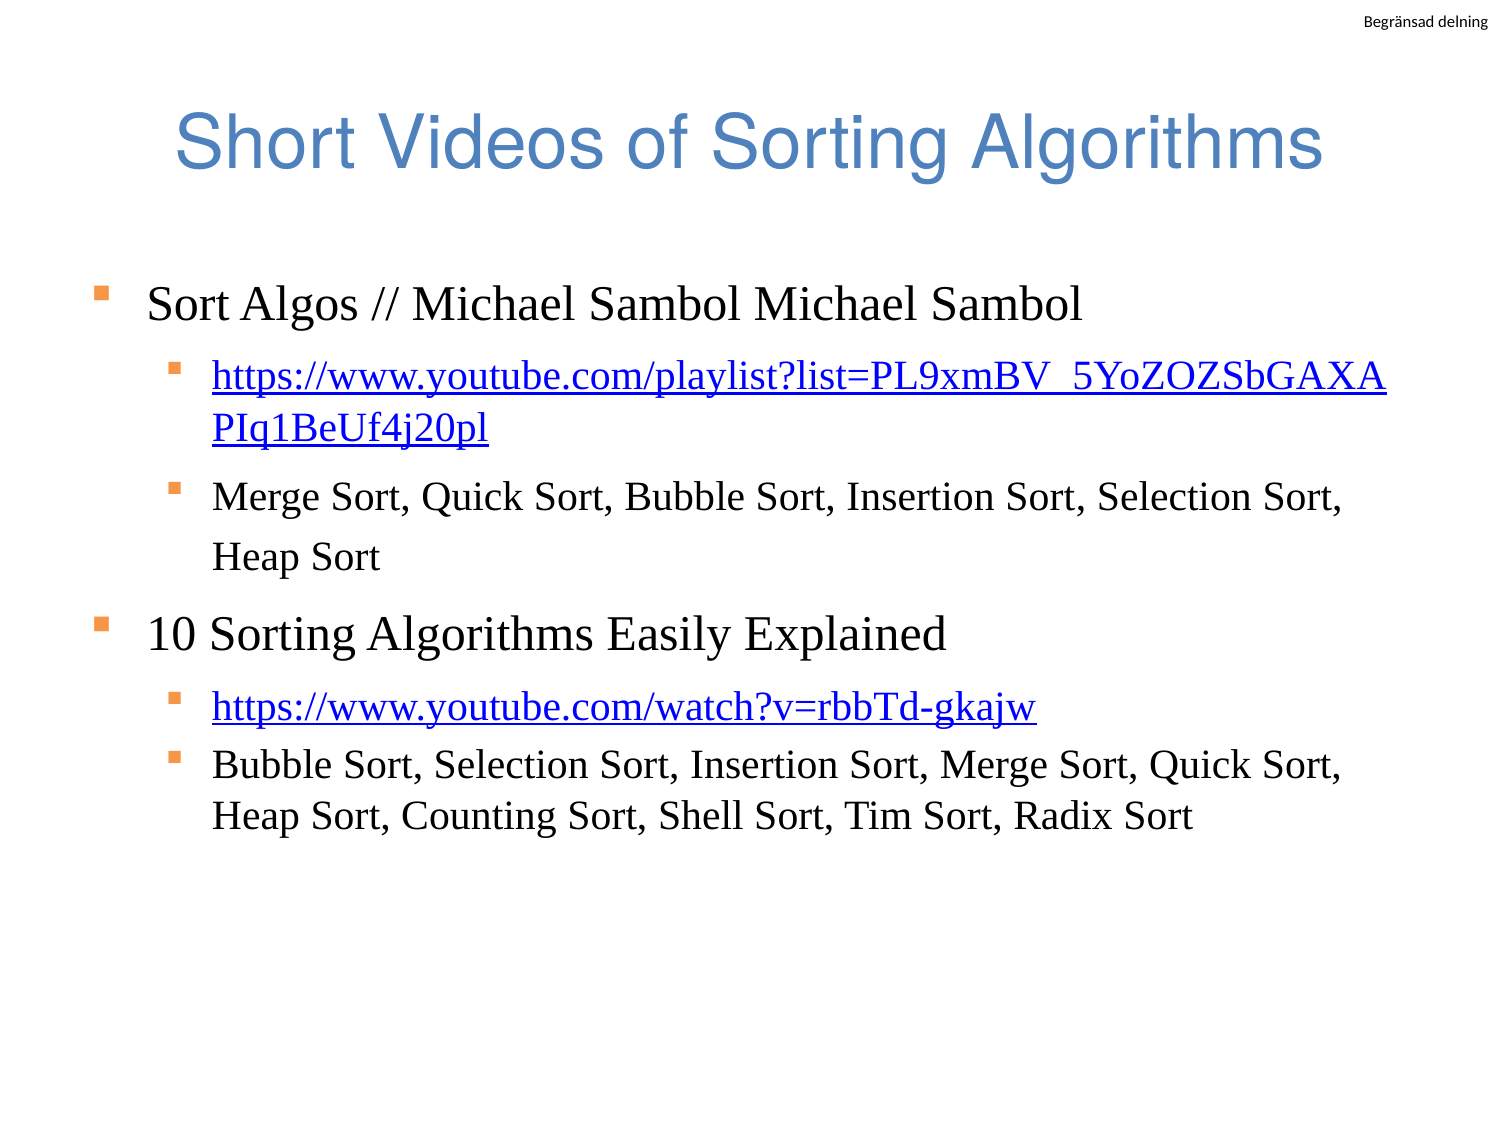

# Short Videos of Sorting Algorithms
Sort Algos // Michael Sambol Michael Sambol
https://www.youtube.com/playlist?list=PL9xmBV_5YoZOZSbGAXAPIq1BeUf4j20pl
Merge Sort, Quick Sort, Bubble Sort, Insertion Sort, Selection Sort, Heap Sort
10 Sorting Algorithms Easily Explained
https://www.youtube.com/watch?v=rbbTd-gkajw
Bubble Sort, Selection Sort, Insertion Sort, Merge Sort, Quick Sort, Heap Sort, Counting Sort, Shell Sort, Tim Sort, Radix Sort